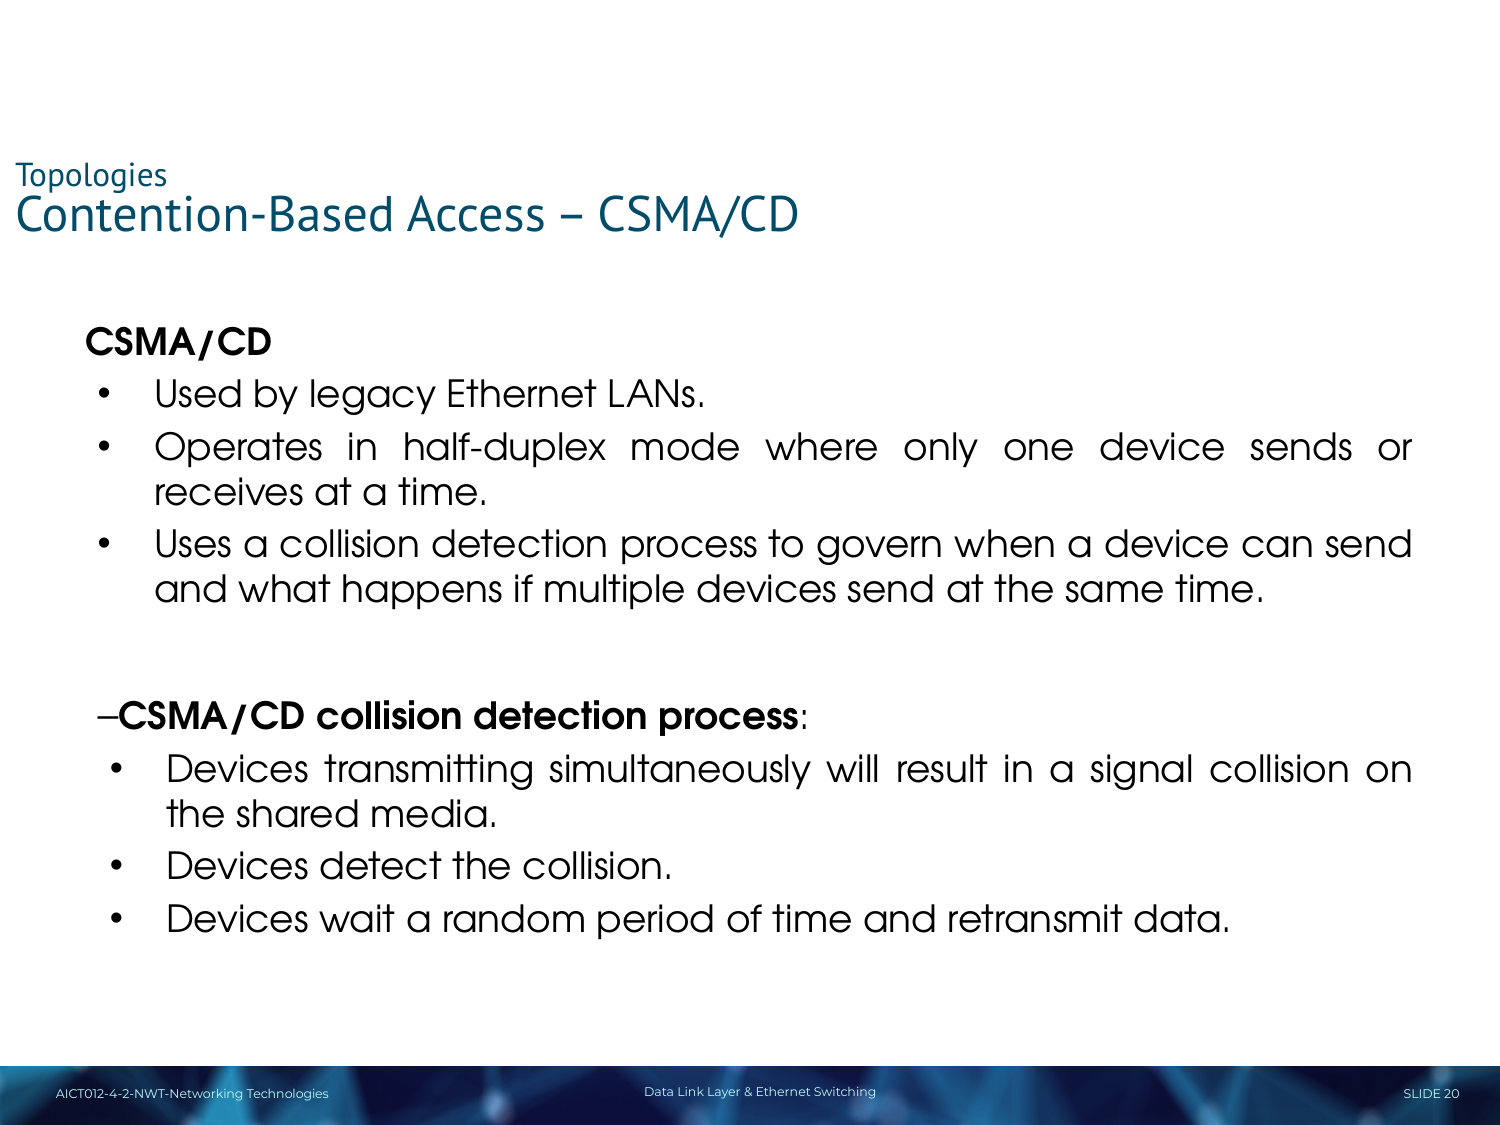

Topologies
Contention-Based Access – CSMA/CD
CSMA/CD
Used by legacy Ethernet LANs.
Operates in half-duplex mode where only one device sends or receives at a time.
Uses a collision detection process to govern when a device can send and what happens if multiple devices send at the same time.

CSMA/CD collision detection process:
Devices transmitting simultaneously will result in a signal collision on the shared media.
Devices detect the collision.
Devices wait a random period of time and retransmit data.